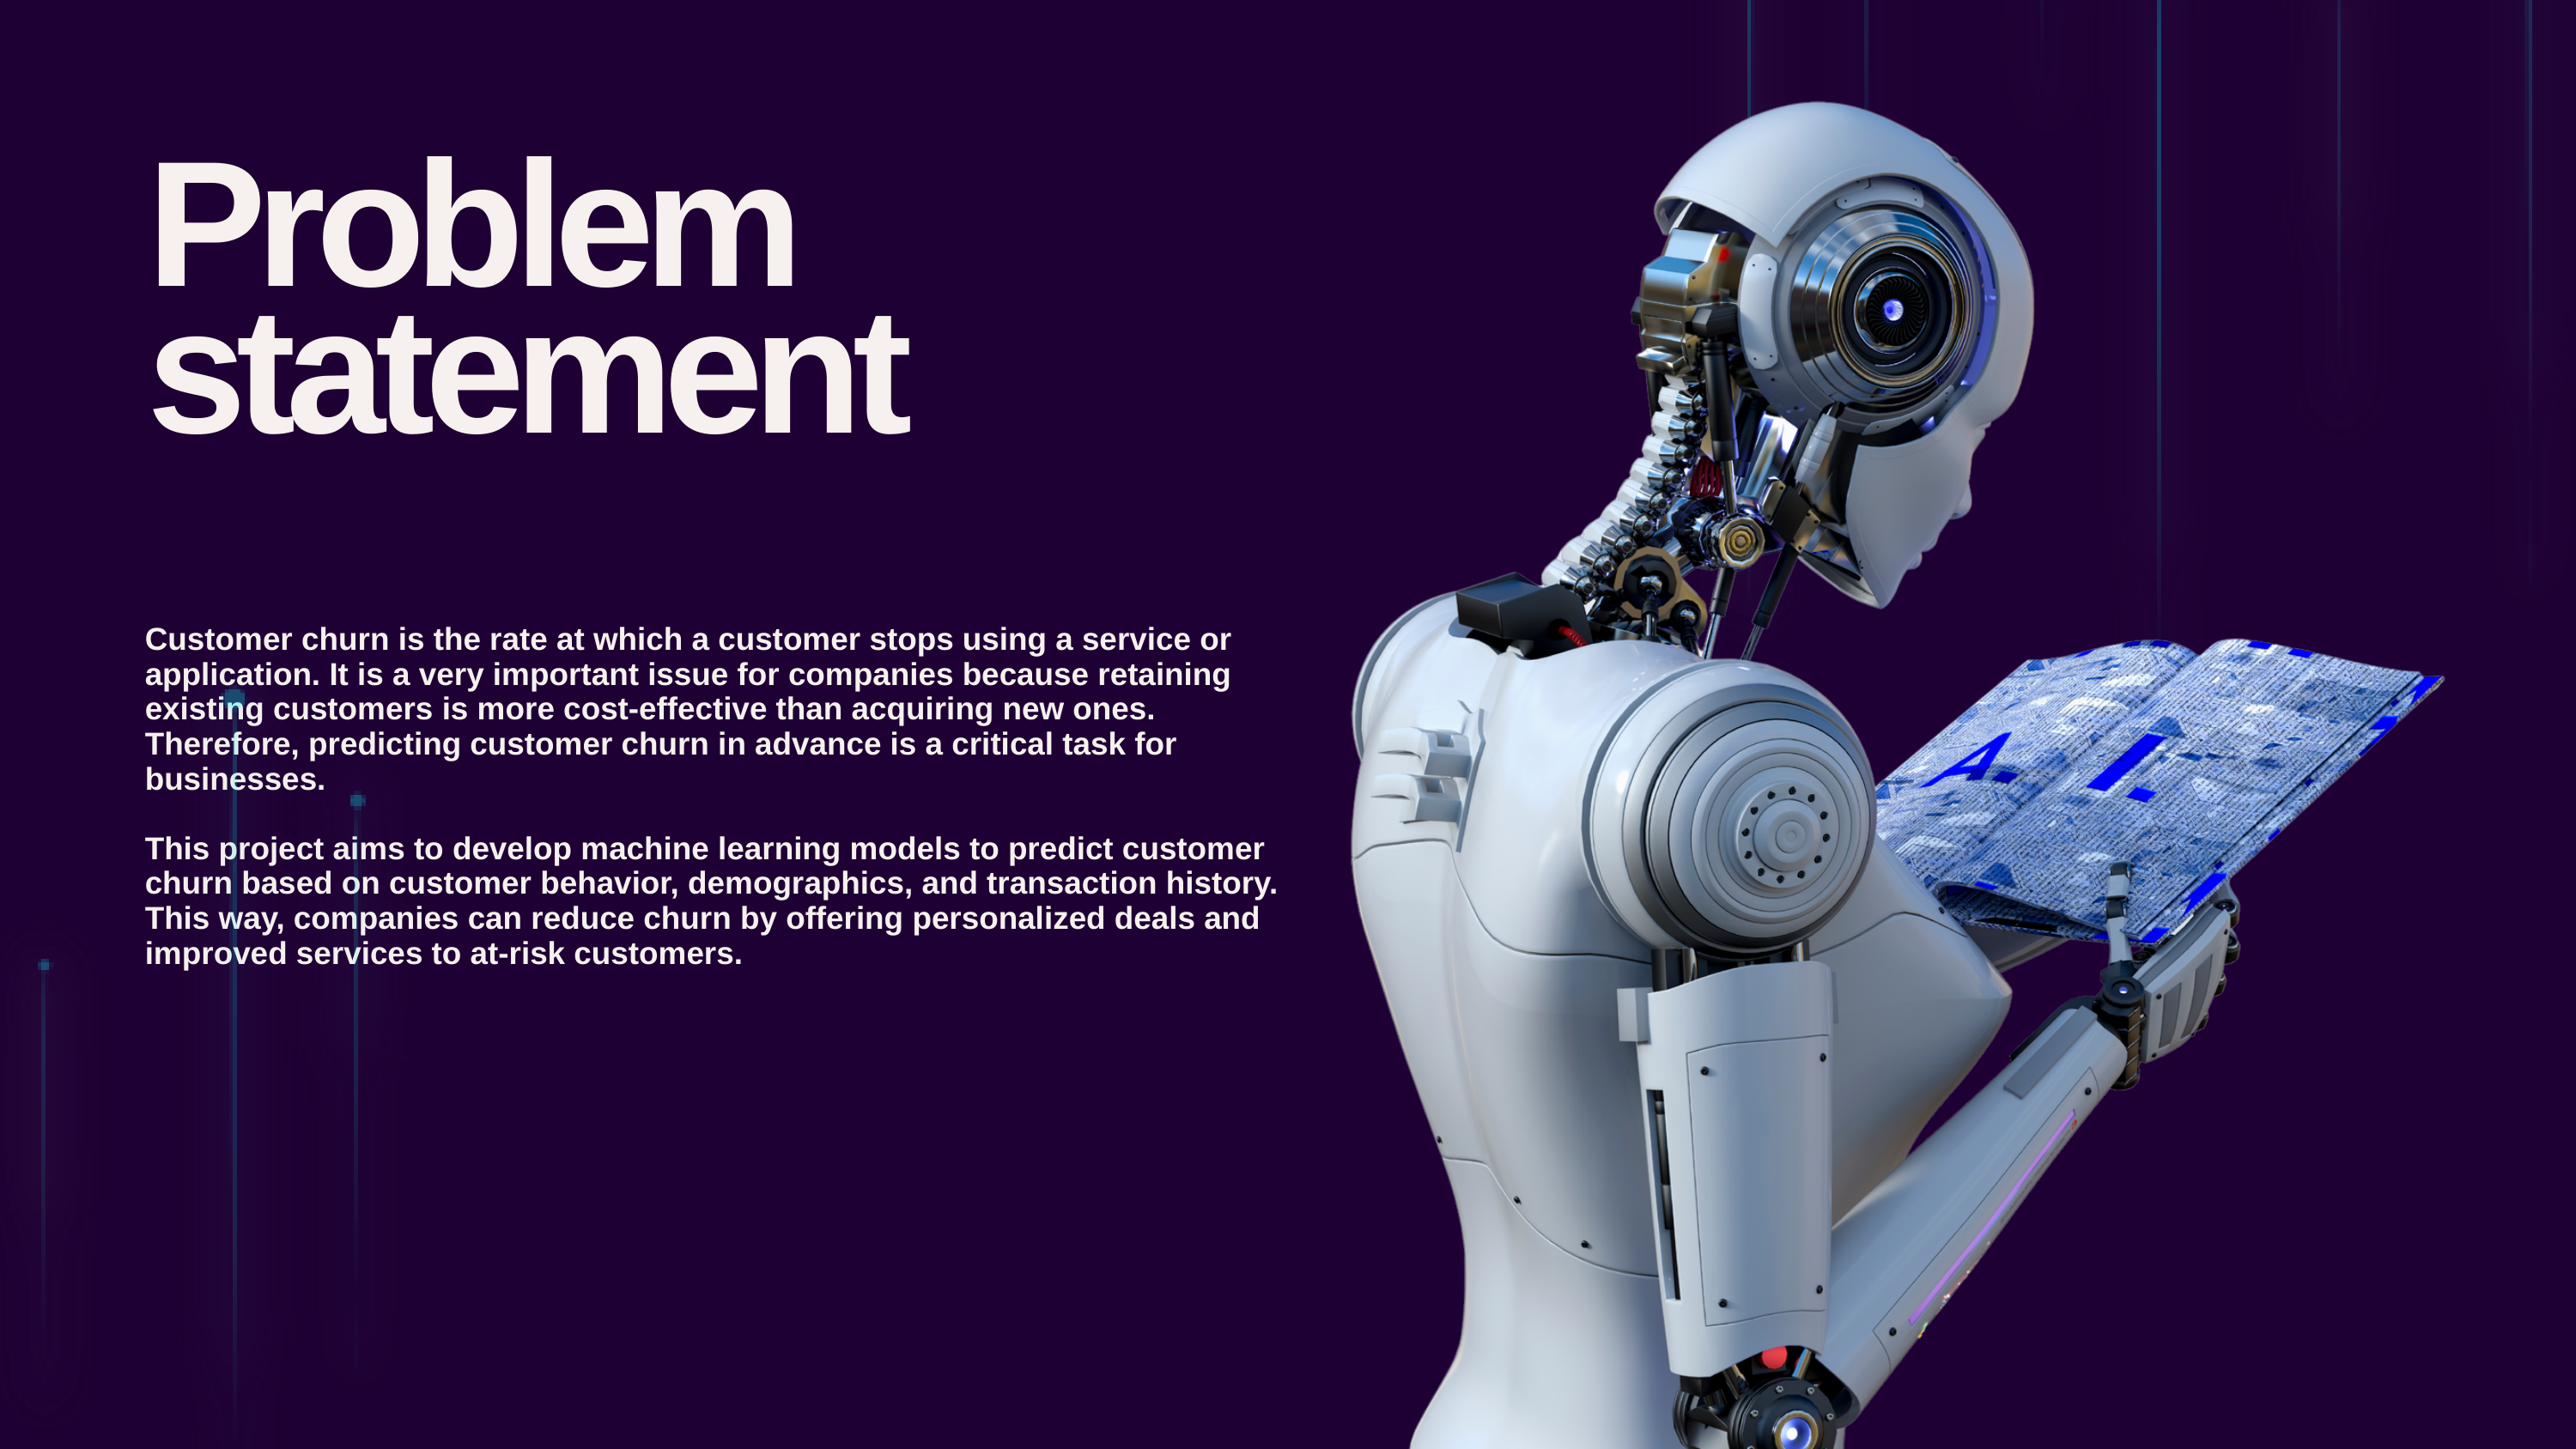

Problem statement

Customer churn is the rate at which a customer stops using a service or application. It is a very important issue for companies because retaining existing customers is more cost-effective than acquiring new ones. Therefore, predicting customer churn in advance is a critical task for businesses.

This project aims to develop machine learning models to predict customer churn based on customer behavior, demographics, and transaction history. This way, companies can reduce churn by offering personalized deals and improved services to at-risk customers.